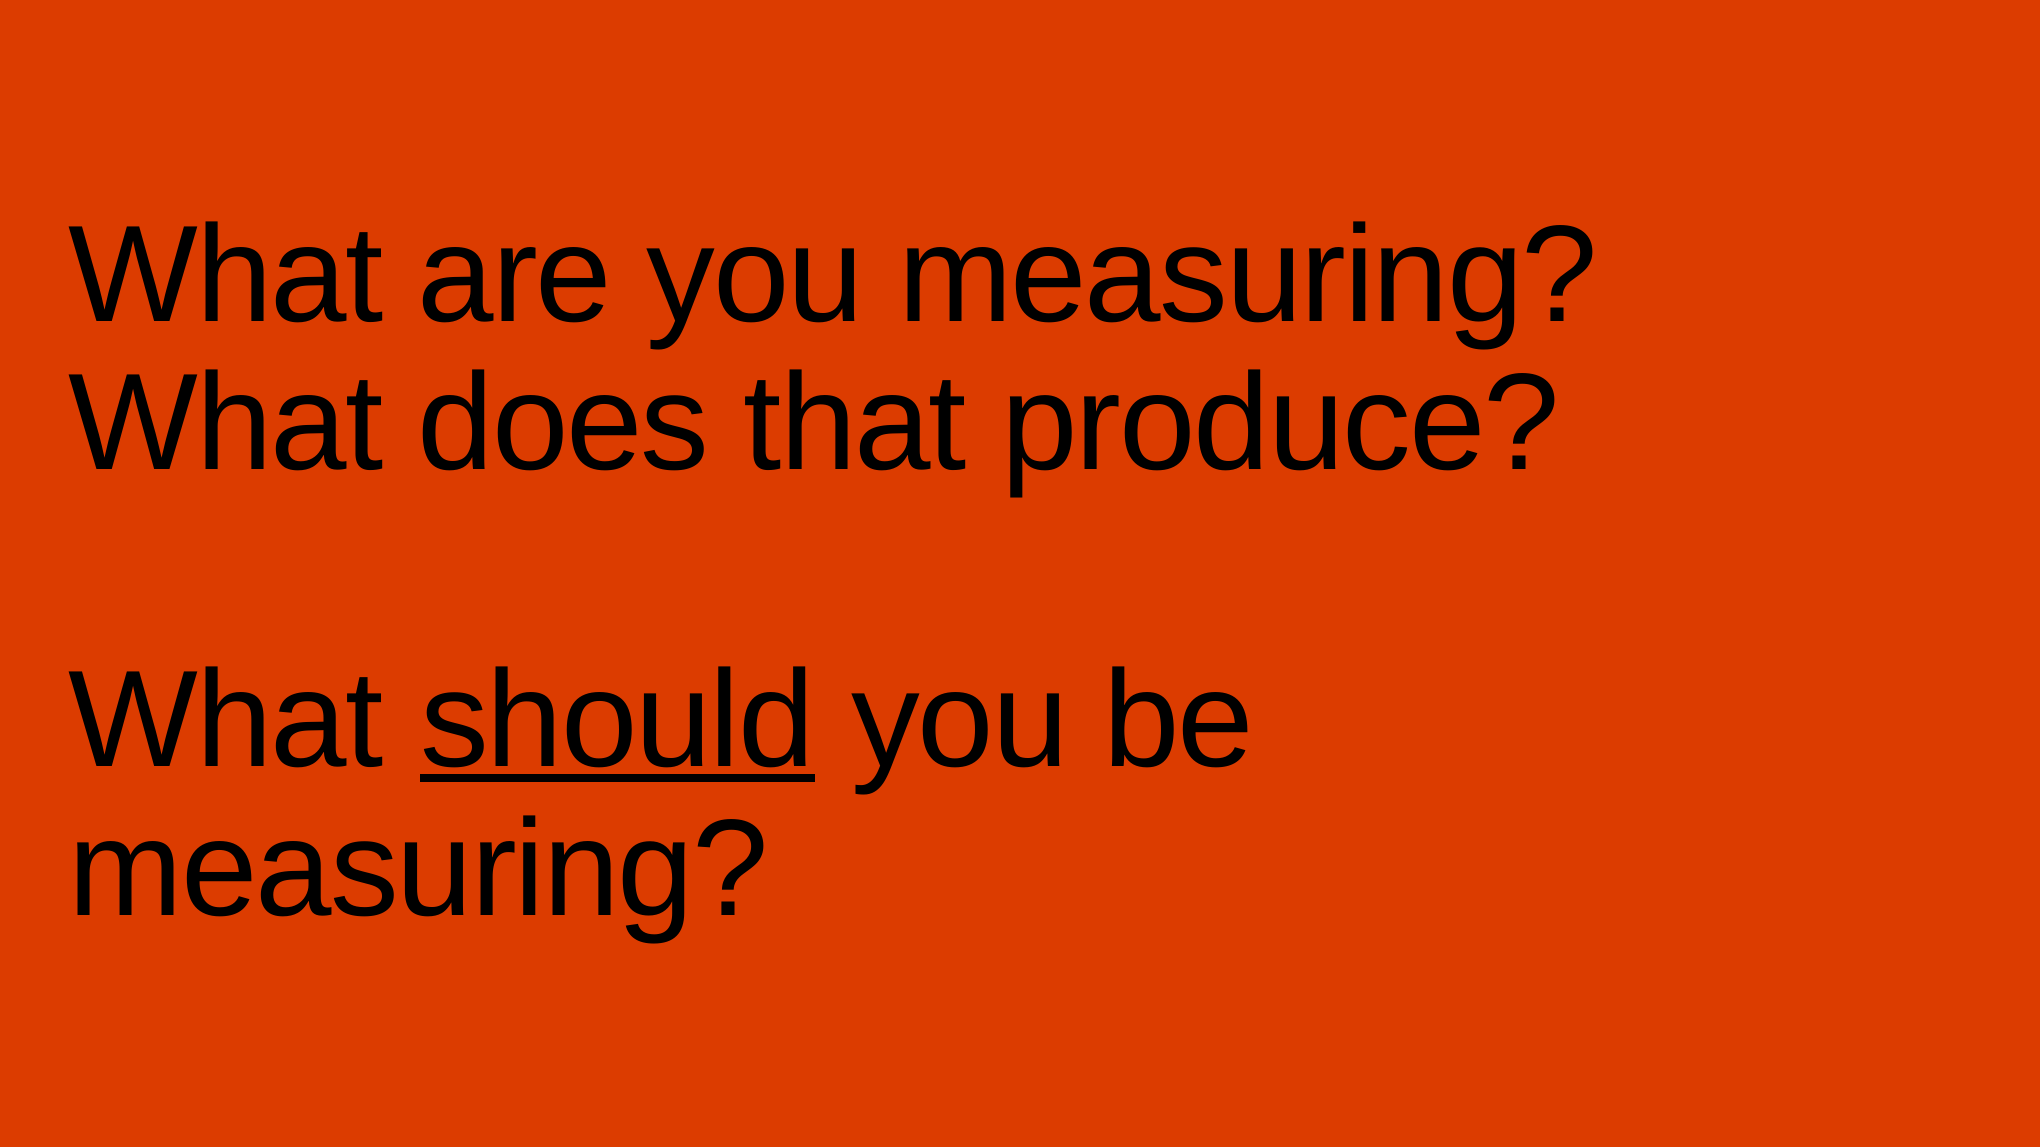

# What are you measuring? What does that produce? What should you be measuring?